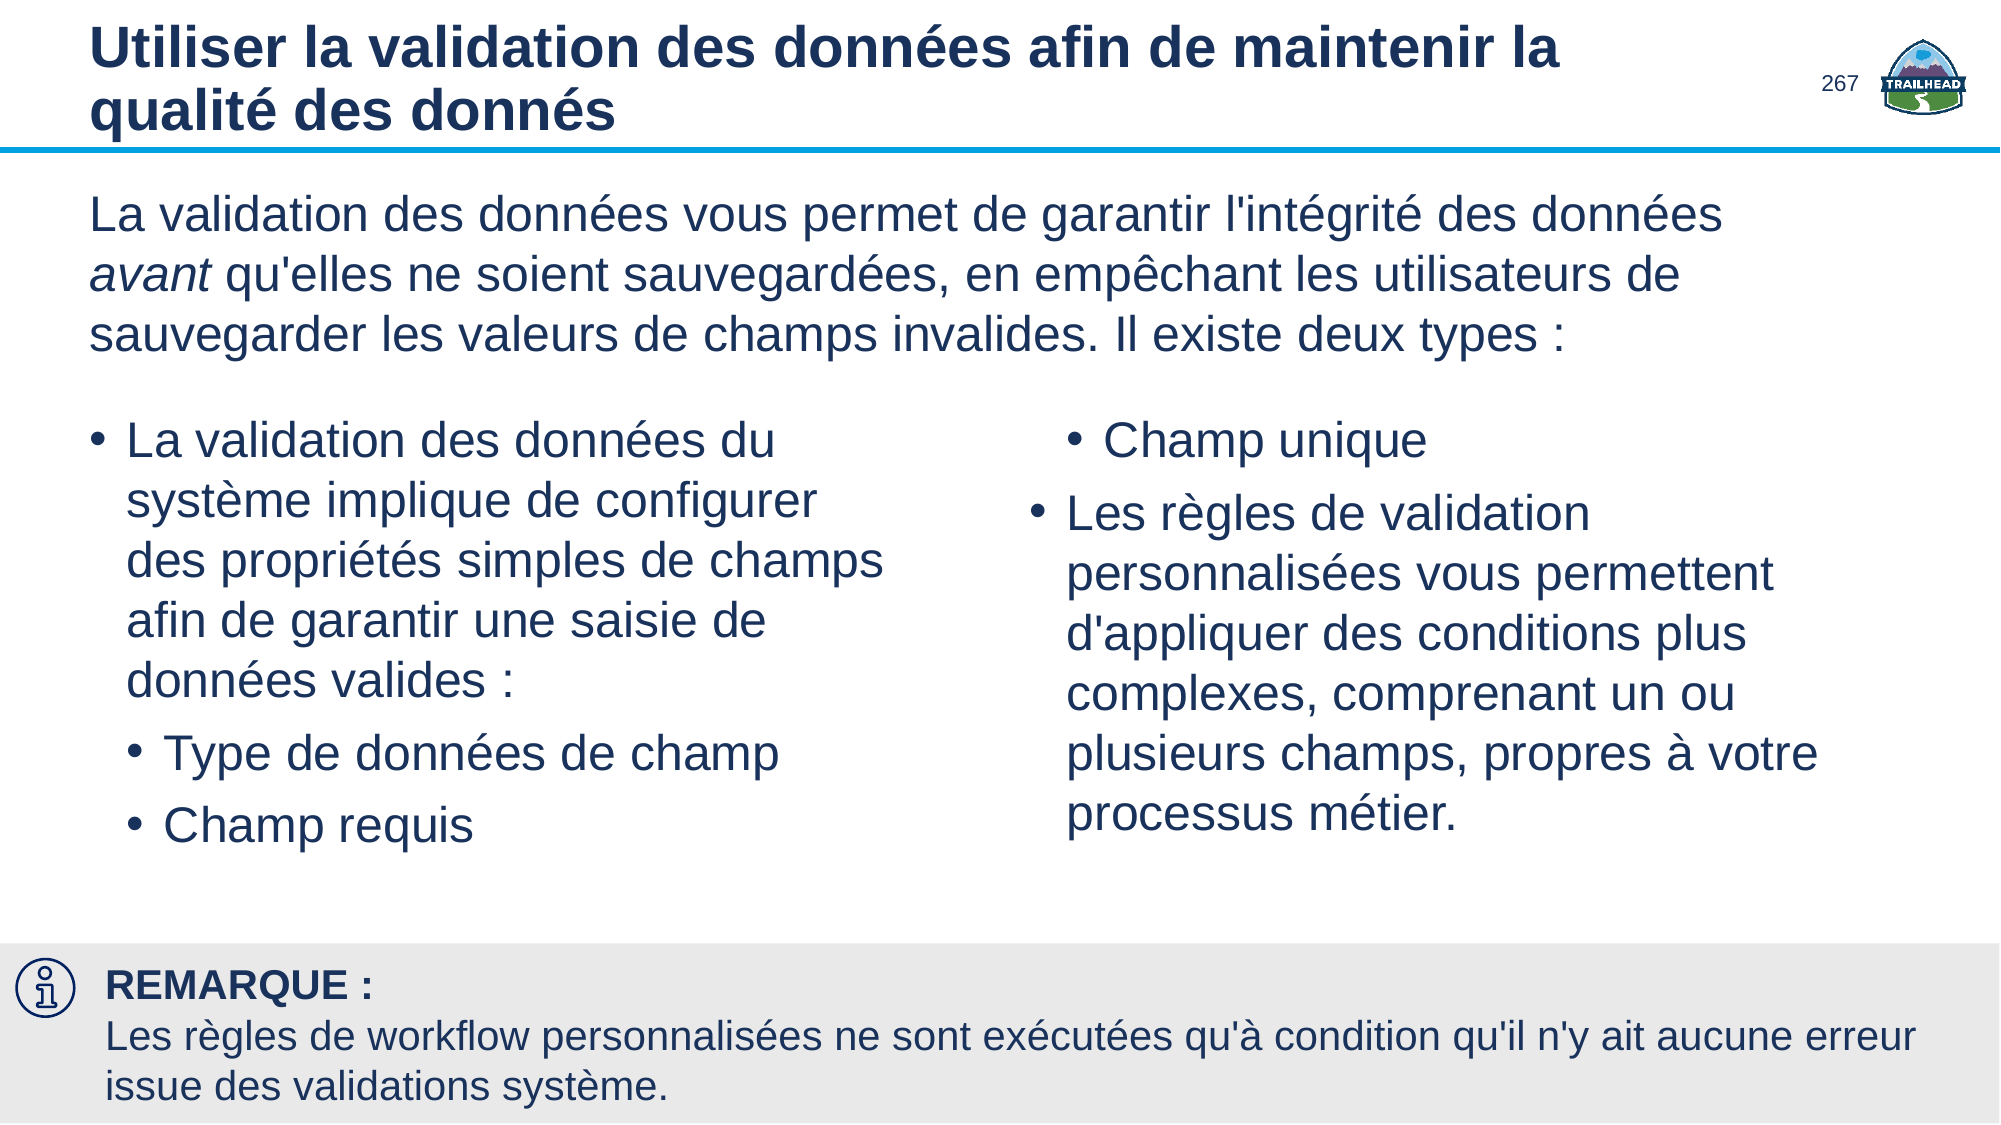

Utiliser la validation des données afin de maintenir la qualité des donnés
267
La validation des données vous permet de garantir l'intégrité des données avant qu'elles ne soient sauvegardées, en empêchant les utilisateurs de sauvegarder les valeurs de champs invalides. Il existe deux types :

La validation des données du système implique de configurer
des propriétés simples de champs afin de garantir une saisie de données valides :
Type de données de champ
Champ requis
Champ unique
Les règles de validation personnalisées vous permettent d'appliquer des conditions plus complexes, comprenant un ou plusieurs champs, propres à votre processus métier.

REMARQUE :
Les règles de workflow personnalisées ne sont exécutées qu'à condition qu'il n'y ait aucune erreur issue des validations système.